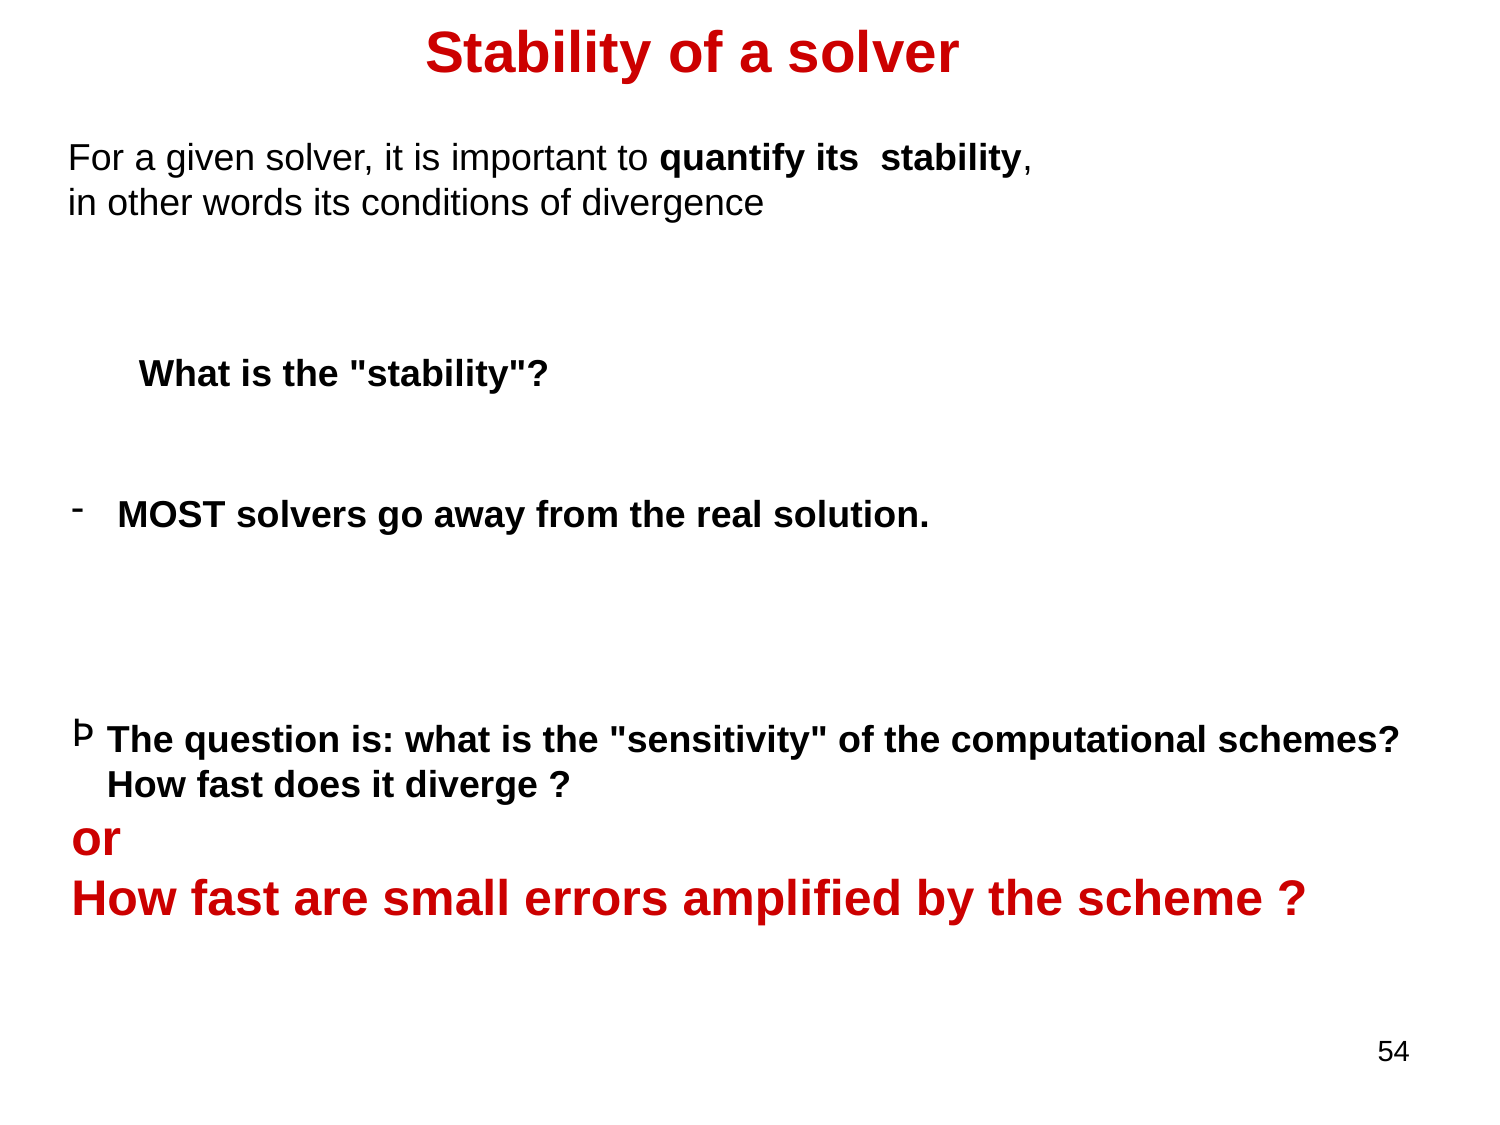

Stability of a solver
For a given solver, it is important to quantify its  stability,
in other words its conditions of divergence

What is the "stability"?
 MOST solvers go away from the real solution.

The question is: what is the "sensitivity" of the computational schemes?
How fast does it diverge ?
or
How fast are small errors amplified by the scheme ?
54